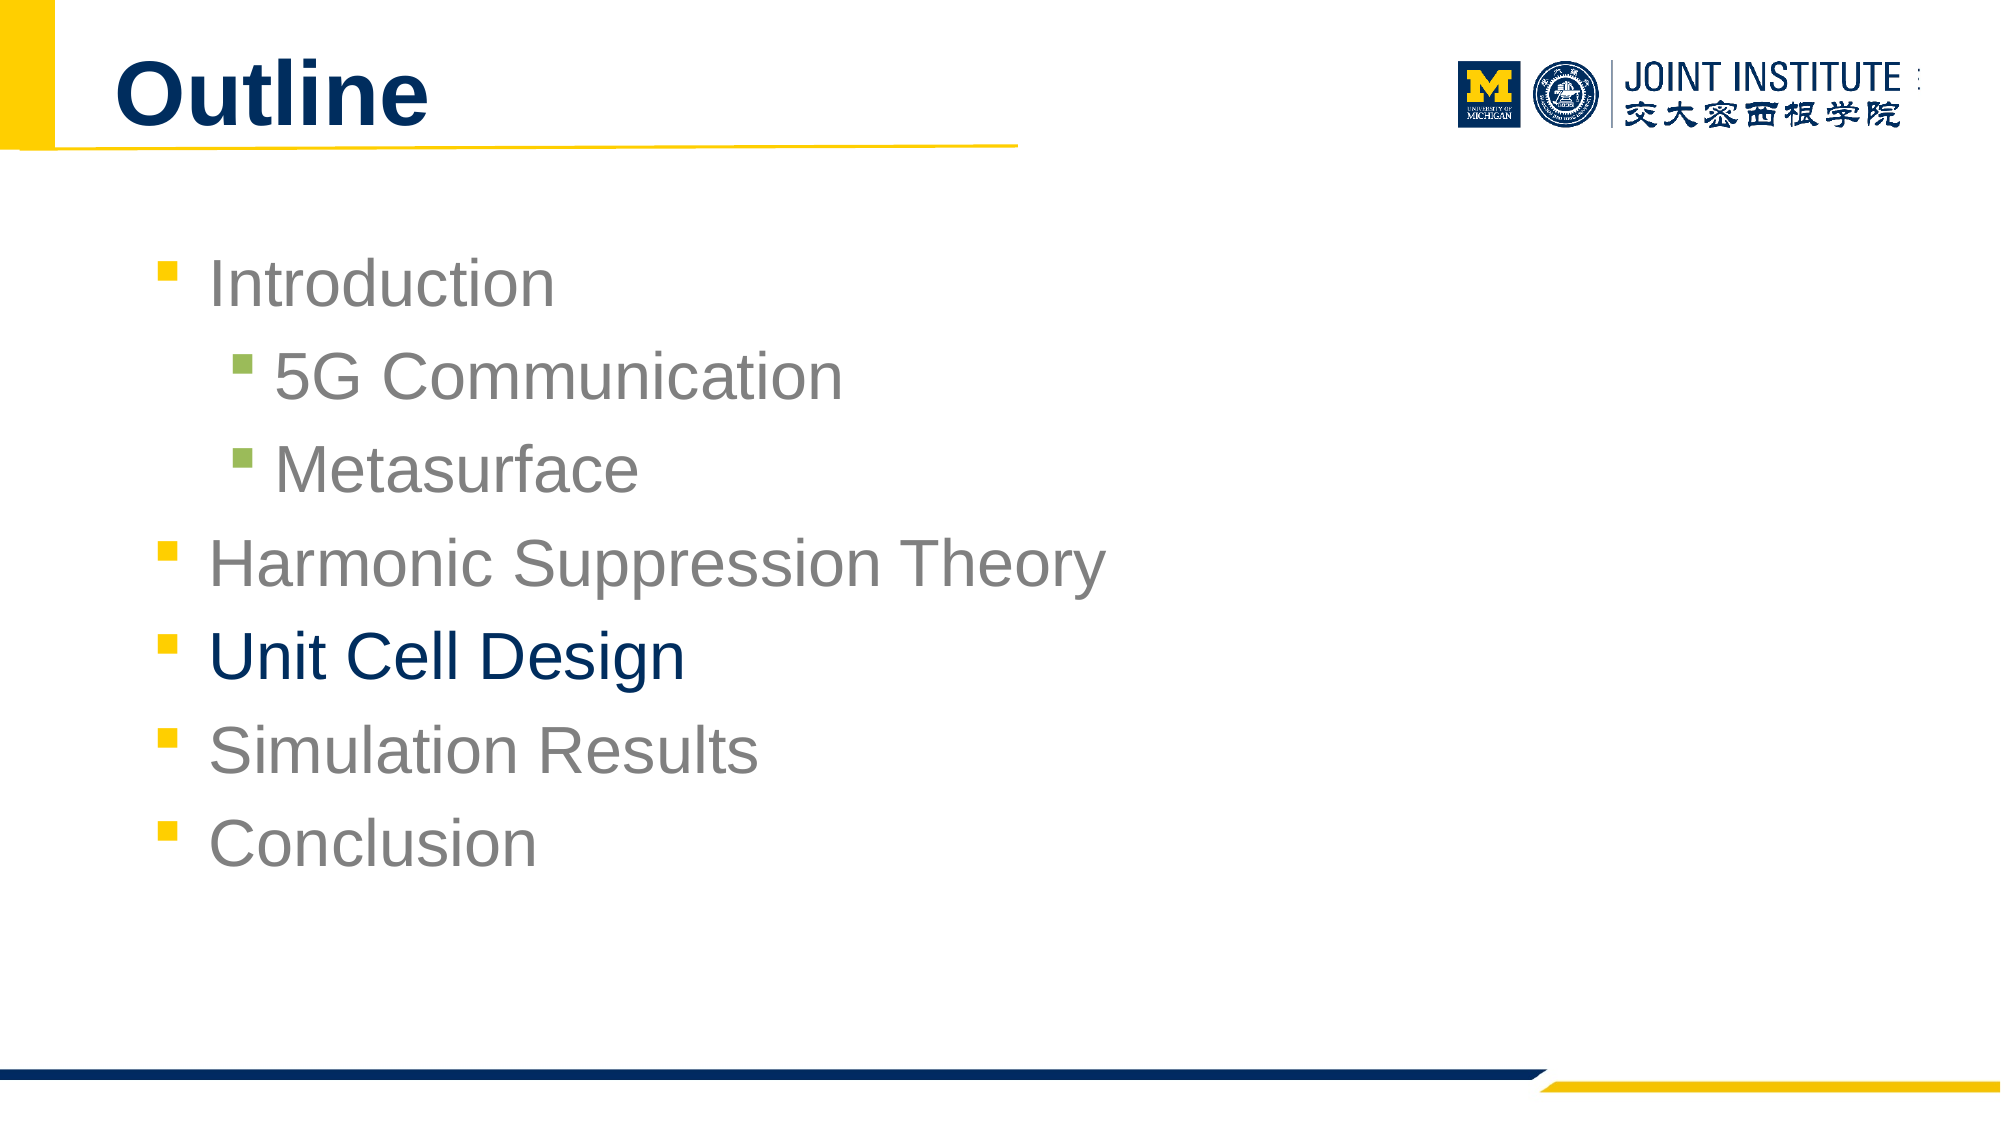

# Outline
Introduction
5G Communication
Metasurface
Harmonic Suppression Theory
Unit Cell Design
Simulation Results
Conclusion